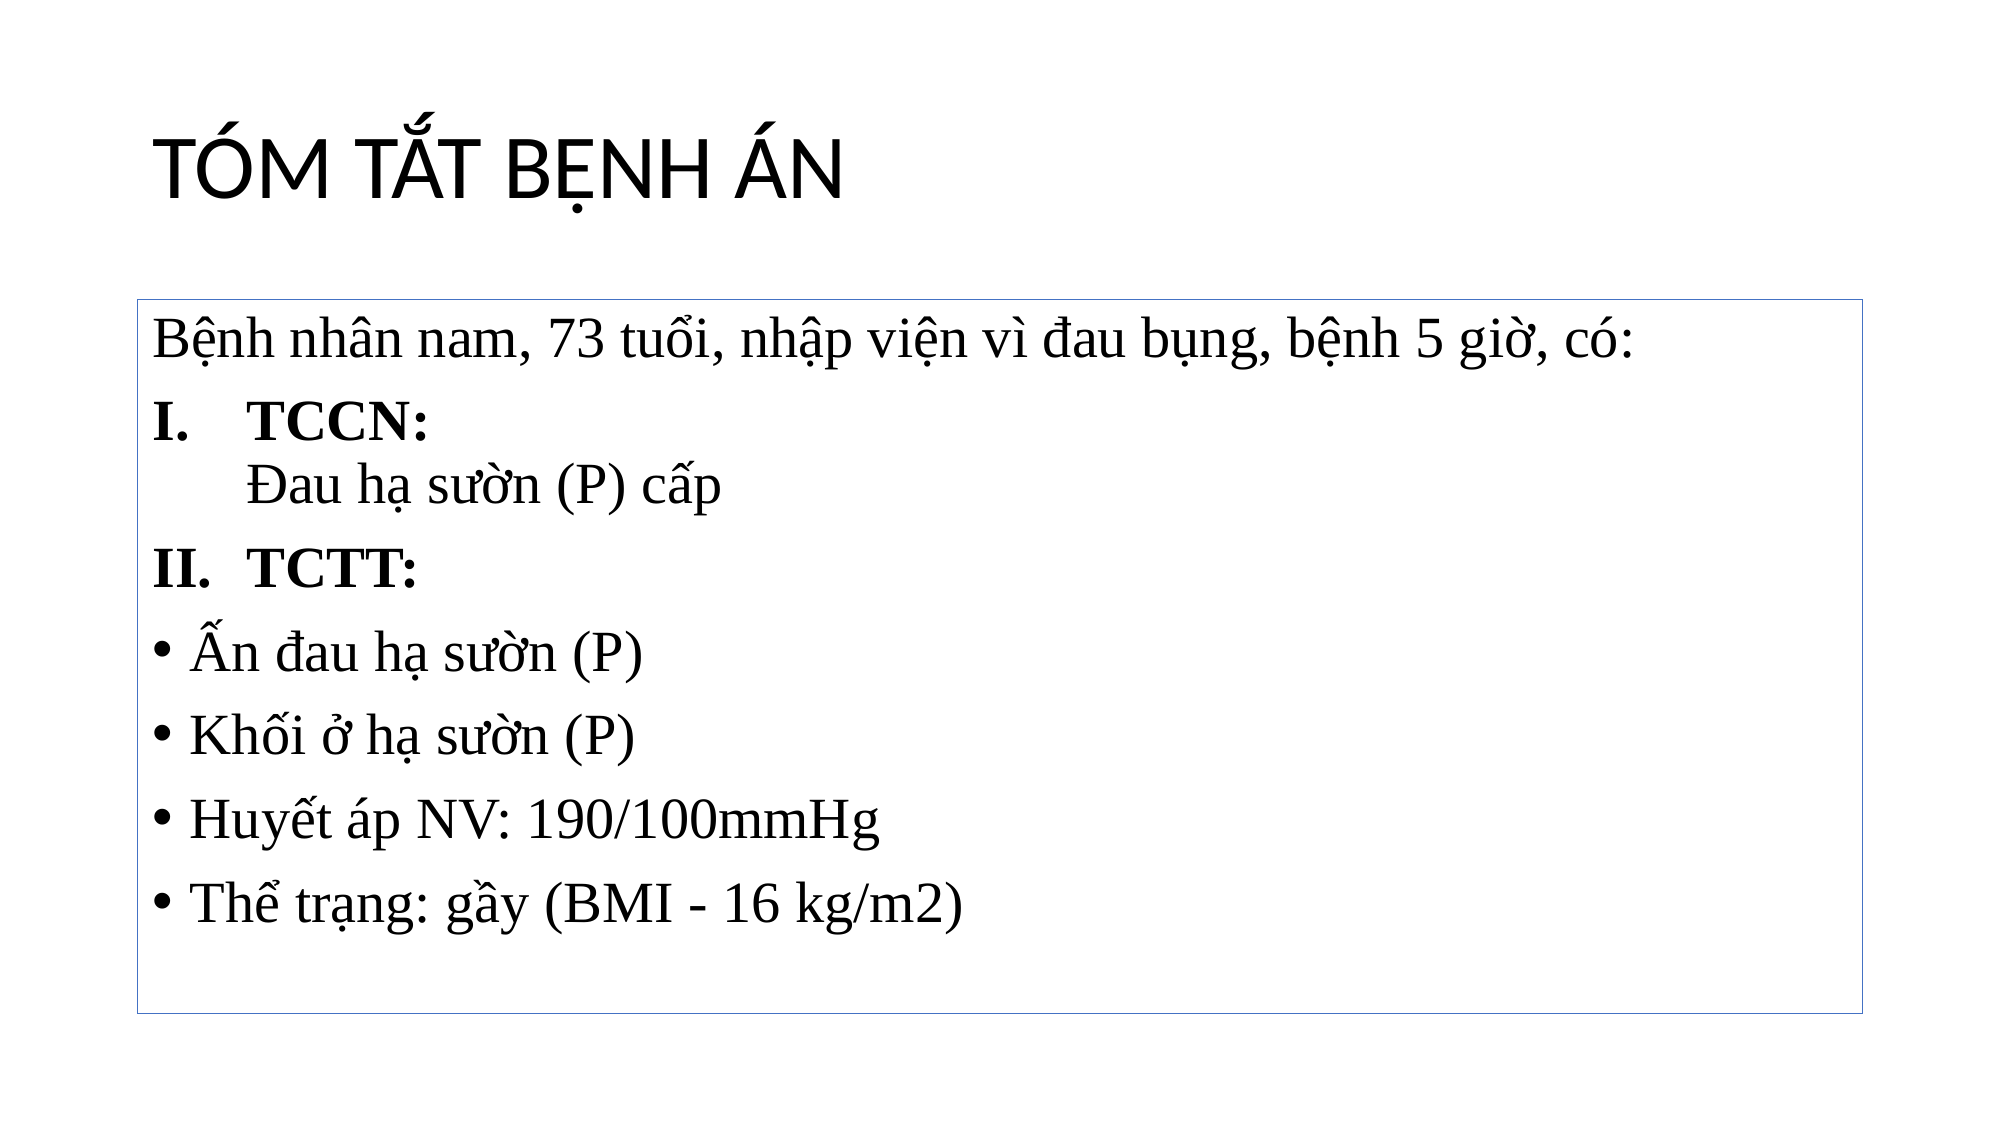

# TÓM TẮT BỆNH ÁN
Bệnh nhân nam, 73 tuổi, nhập viện vì đau bụng, bệnh 5 giờ, có:
TCCN:
Đau hạ sườn (P) cấp
TCTT:
Ấn đau hạ sườn (P)
Khối ở hạ sườn (P)
Huyết áp NV: 190/100mmHg
Thể trạng: gầy (BMI - 16 kg/m2)